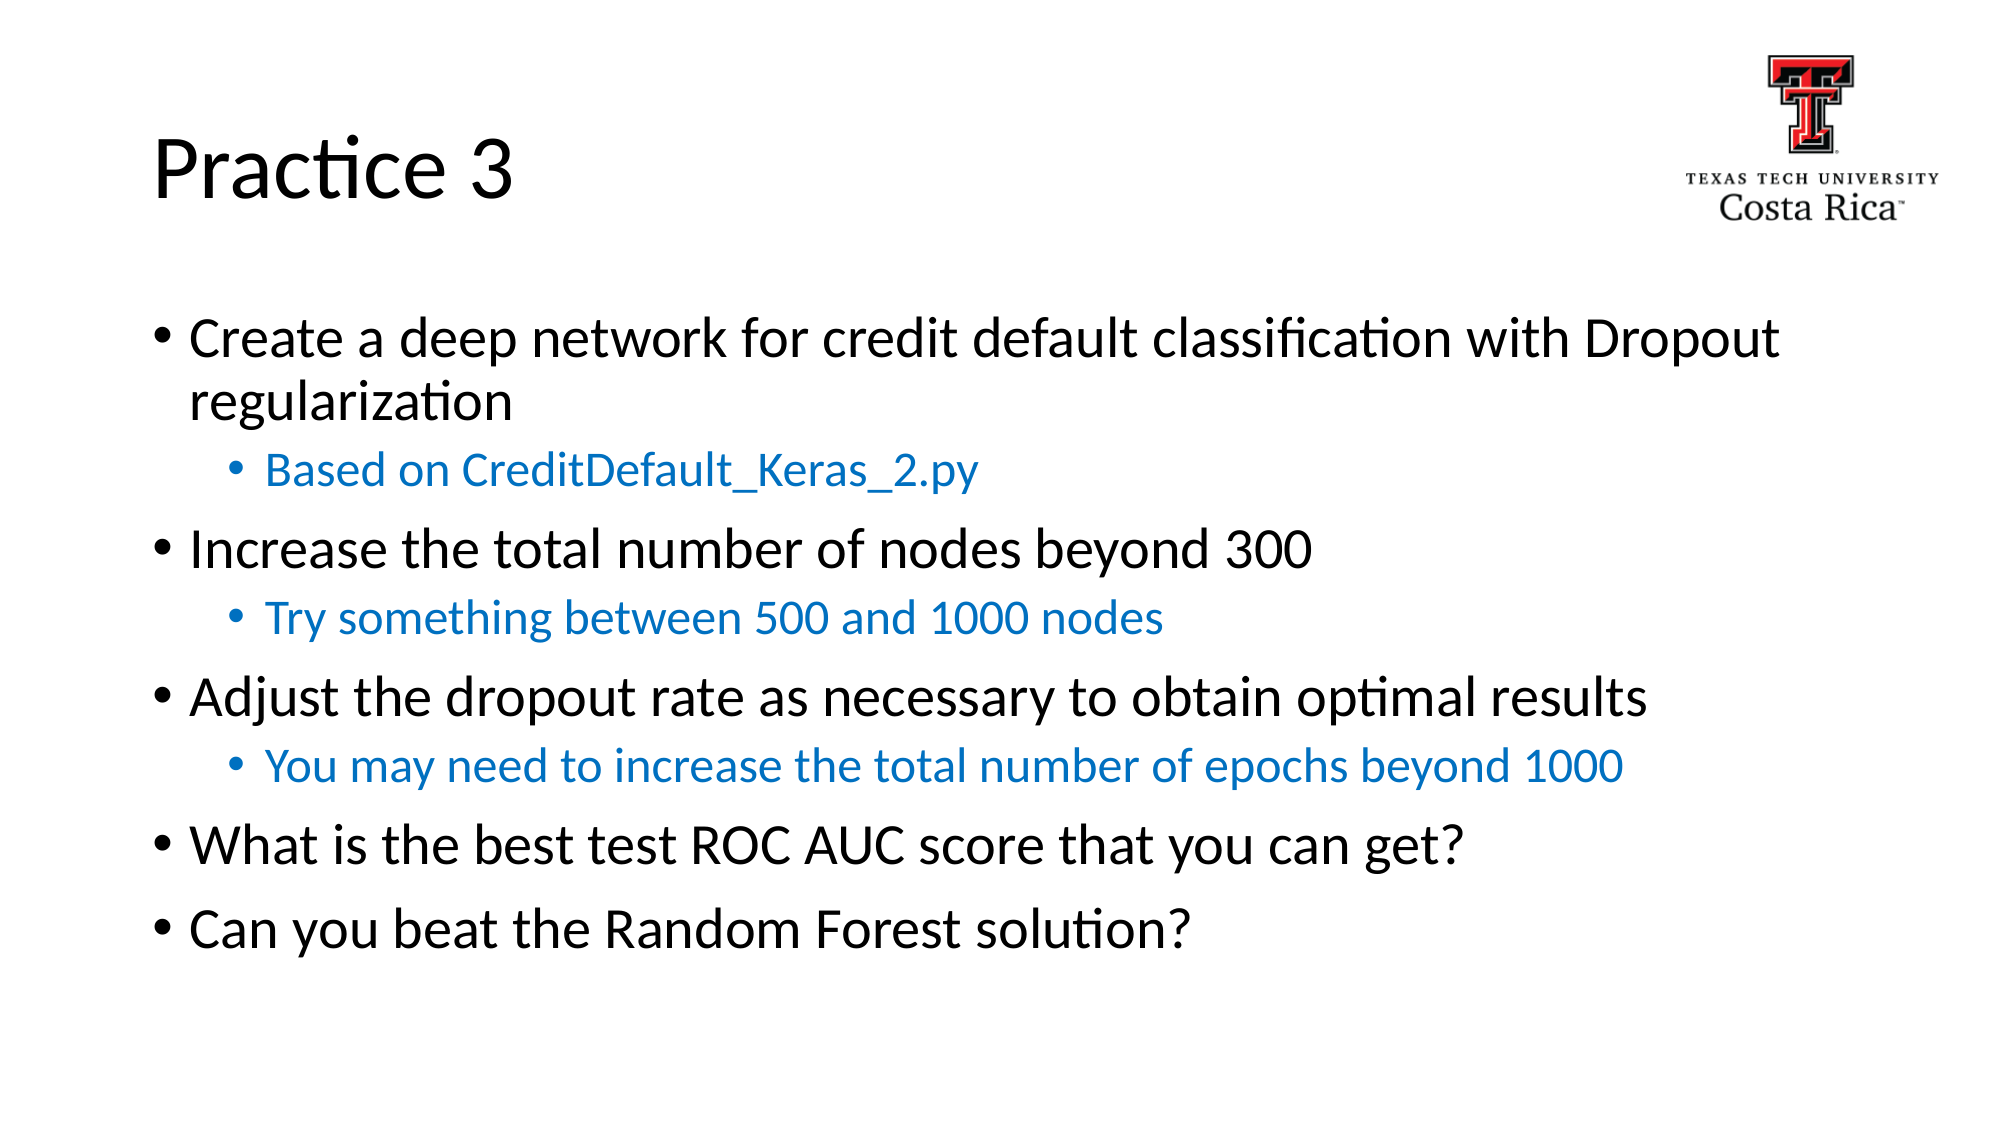

# Practice 3
Create a deep network for credit default classification with Dropout regularization
Based on CreditDefault_Keras_2.py
Increase the total number of nodes beyond 300
Try something between 500 and 1000 nodes
Adjust the dropout rate as necessary to obtain optimal results
You may need to increase the total number of epochs beyond 1000
What is the best test ROC AUC score that you can get?
Can you beat the Random Forest solution?